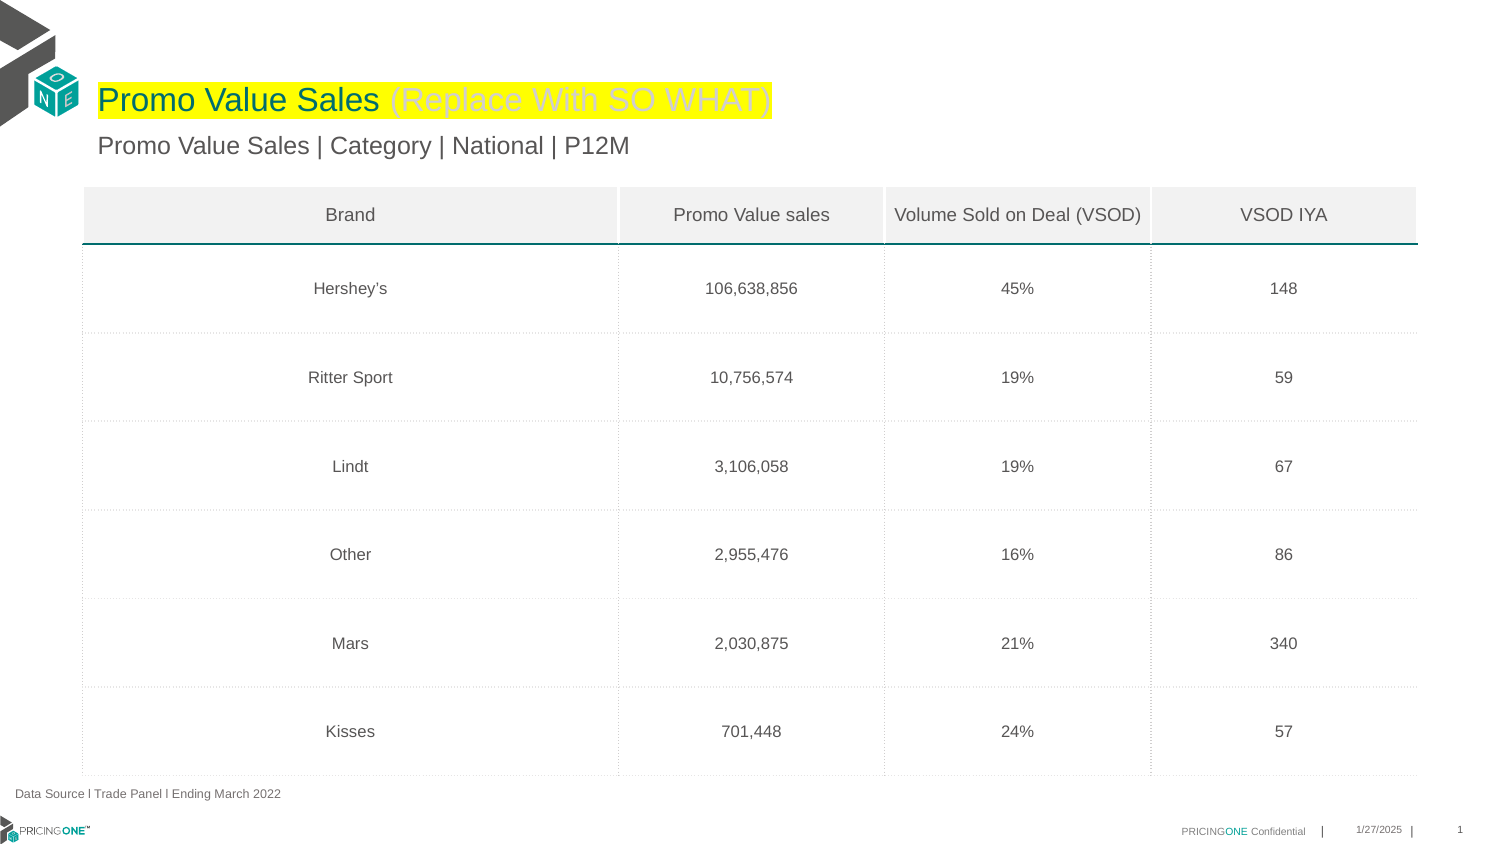

# Promo Value Sales (Replace With SO WHAT)
Promo Value Sales | Category | National | P12M
| Brand | Promo Value sales | Volume Sold on Deal (VSOD) | VSOD IYA |
| --- | --- | --- | --- |
| Hershey’s | 106,638,856 | 45% | 148 |
| Ritter Sport | 10,756,574 | 19% | 59 |
| Lindt | 3,106,058 | 19% | 67 |
| Other | 2,955,476 | 16% | 86 |
| Mars | 2,030,875 | 21% | 340 |
| Kisses | 701,448 | 24% | 57 |
Data Source l Trade Panel l Ending March 2022

1/27/2025
1